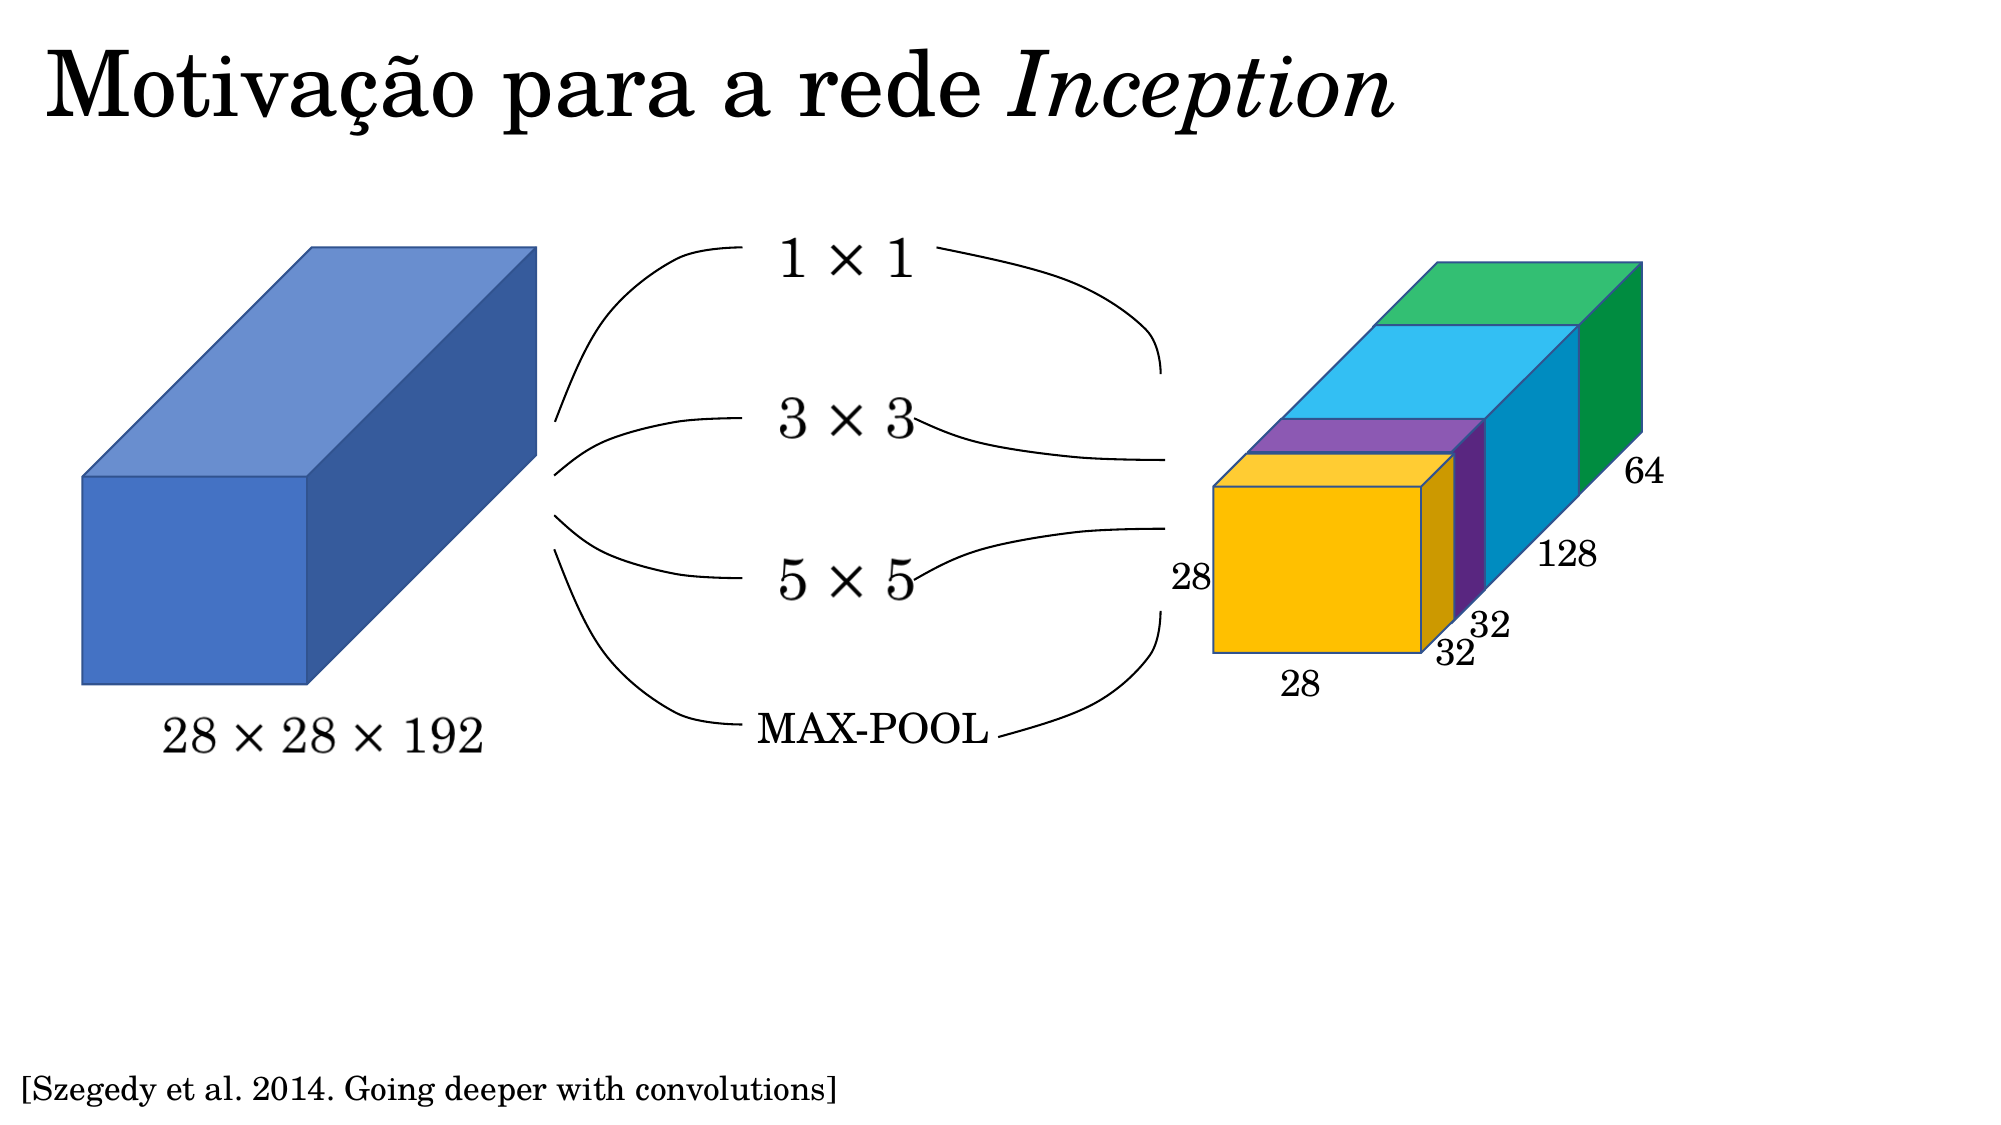

# Motivação para a rede Inception

64

128

28

32

32
28
MAX-POOL

[Szegedy et al. 2014. Going deeper with convolutions]
Note: the colors are intended to correspond to the stacked small hand drawn cube